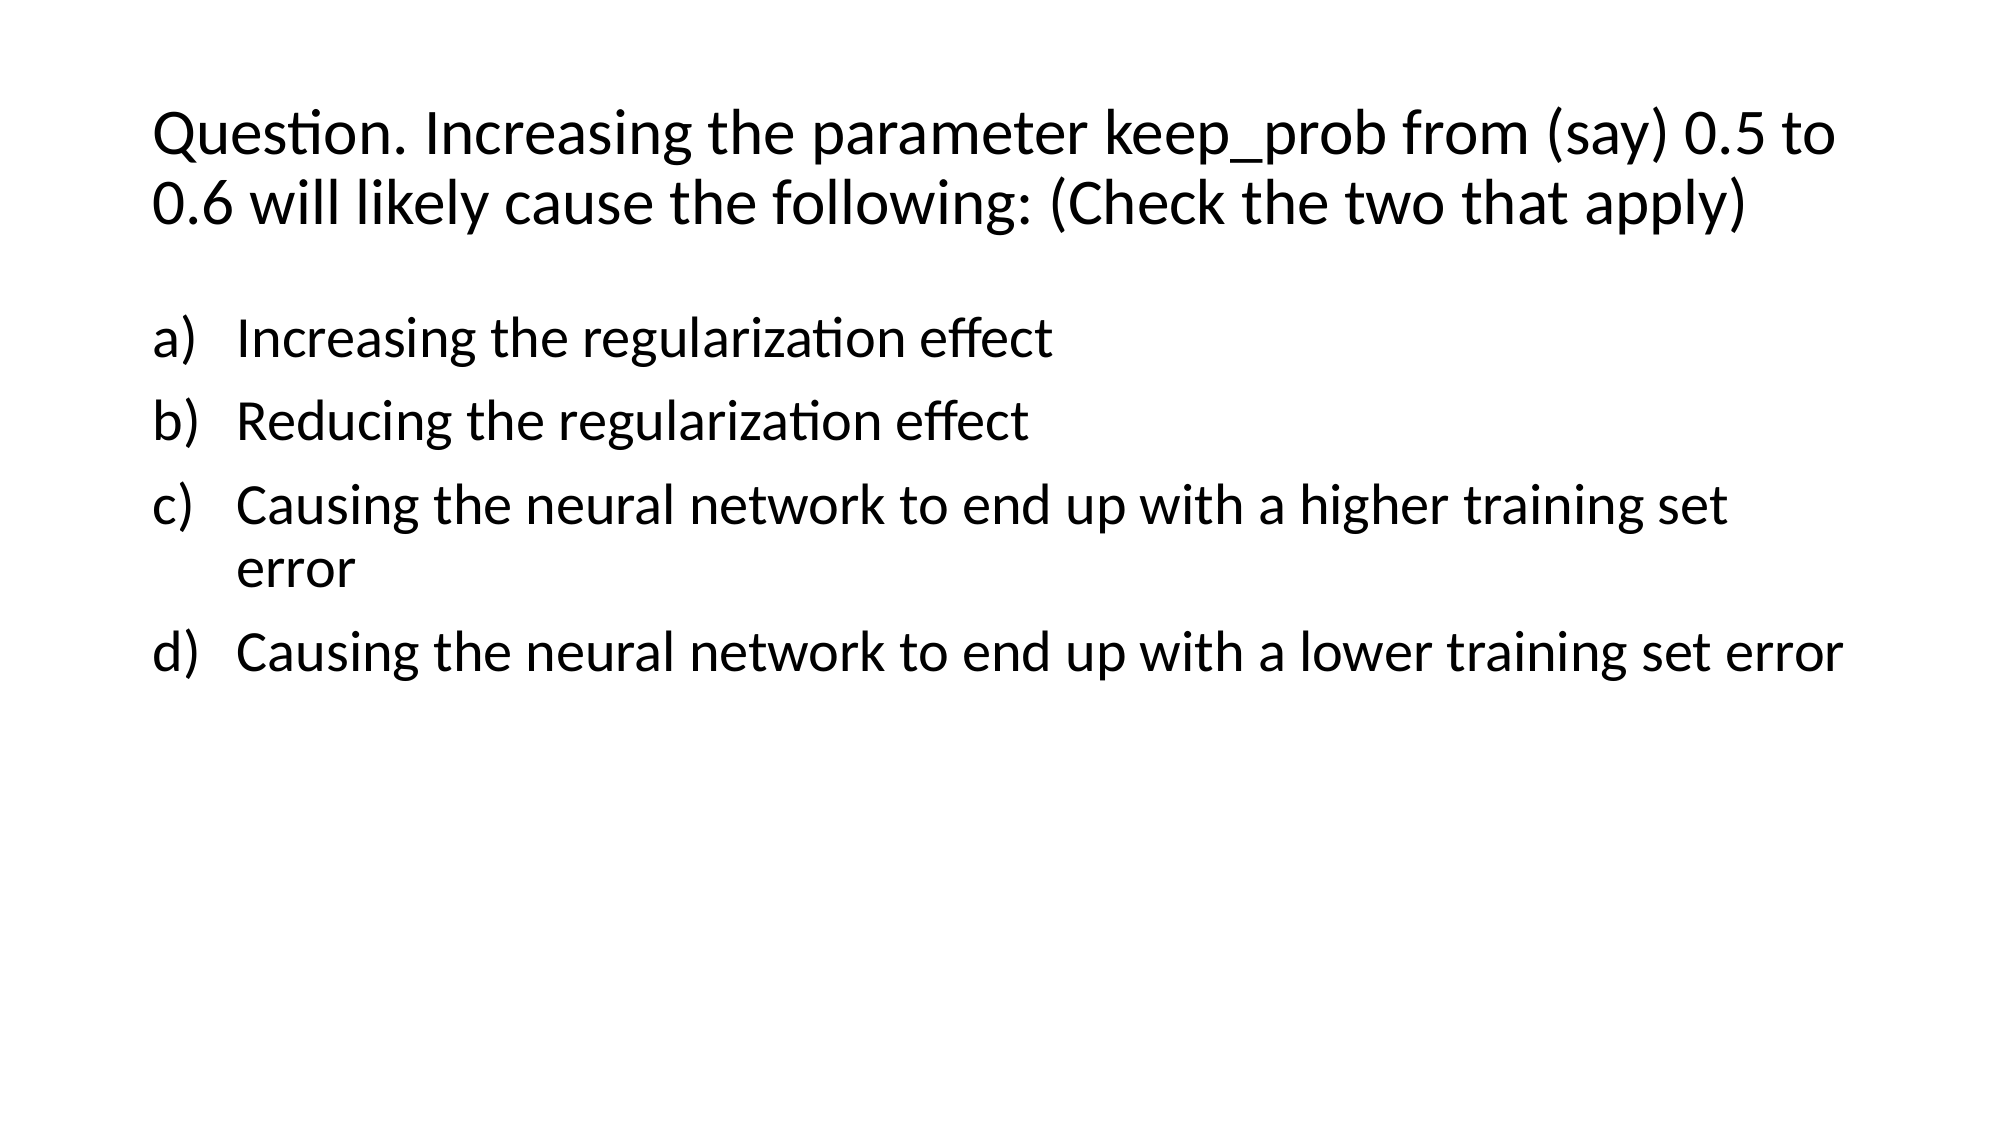

# Question. Increasing the parameter keep_prob from (say) 0.5 to 0.6 will likely cause the following: (Check the two that apply)
Increasing the regularization effect
Reducing the regularization effect
Causing the neural network to end up with a higher training set error
Causing the neural network to end up with a lower training set error